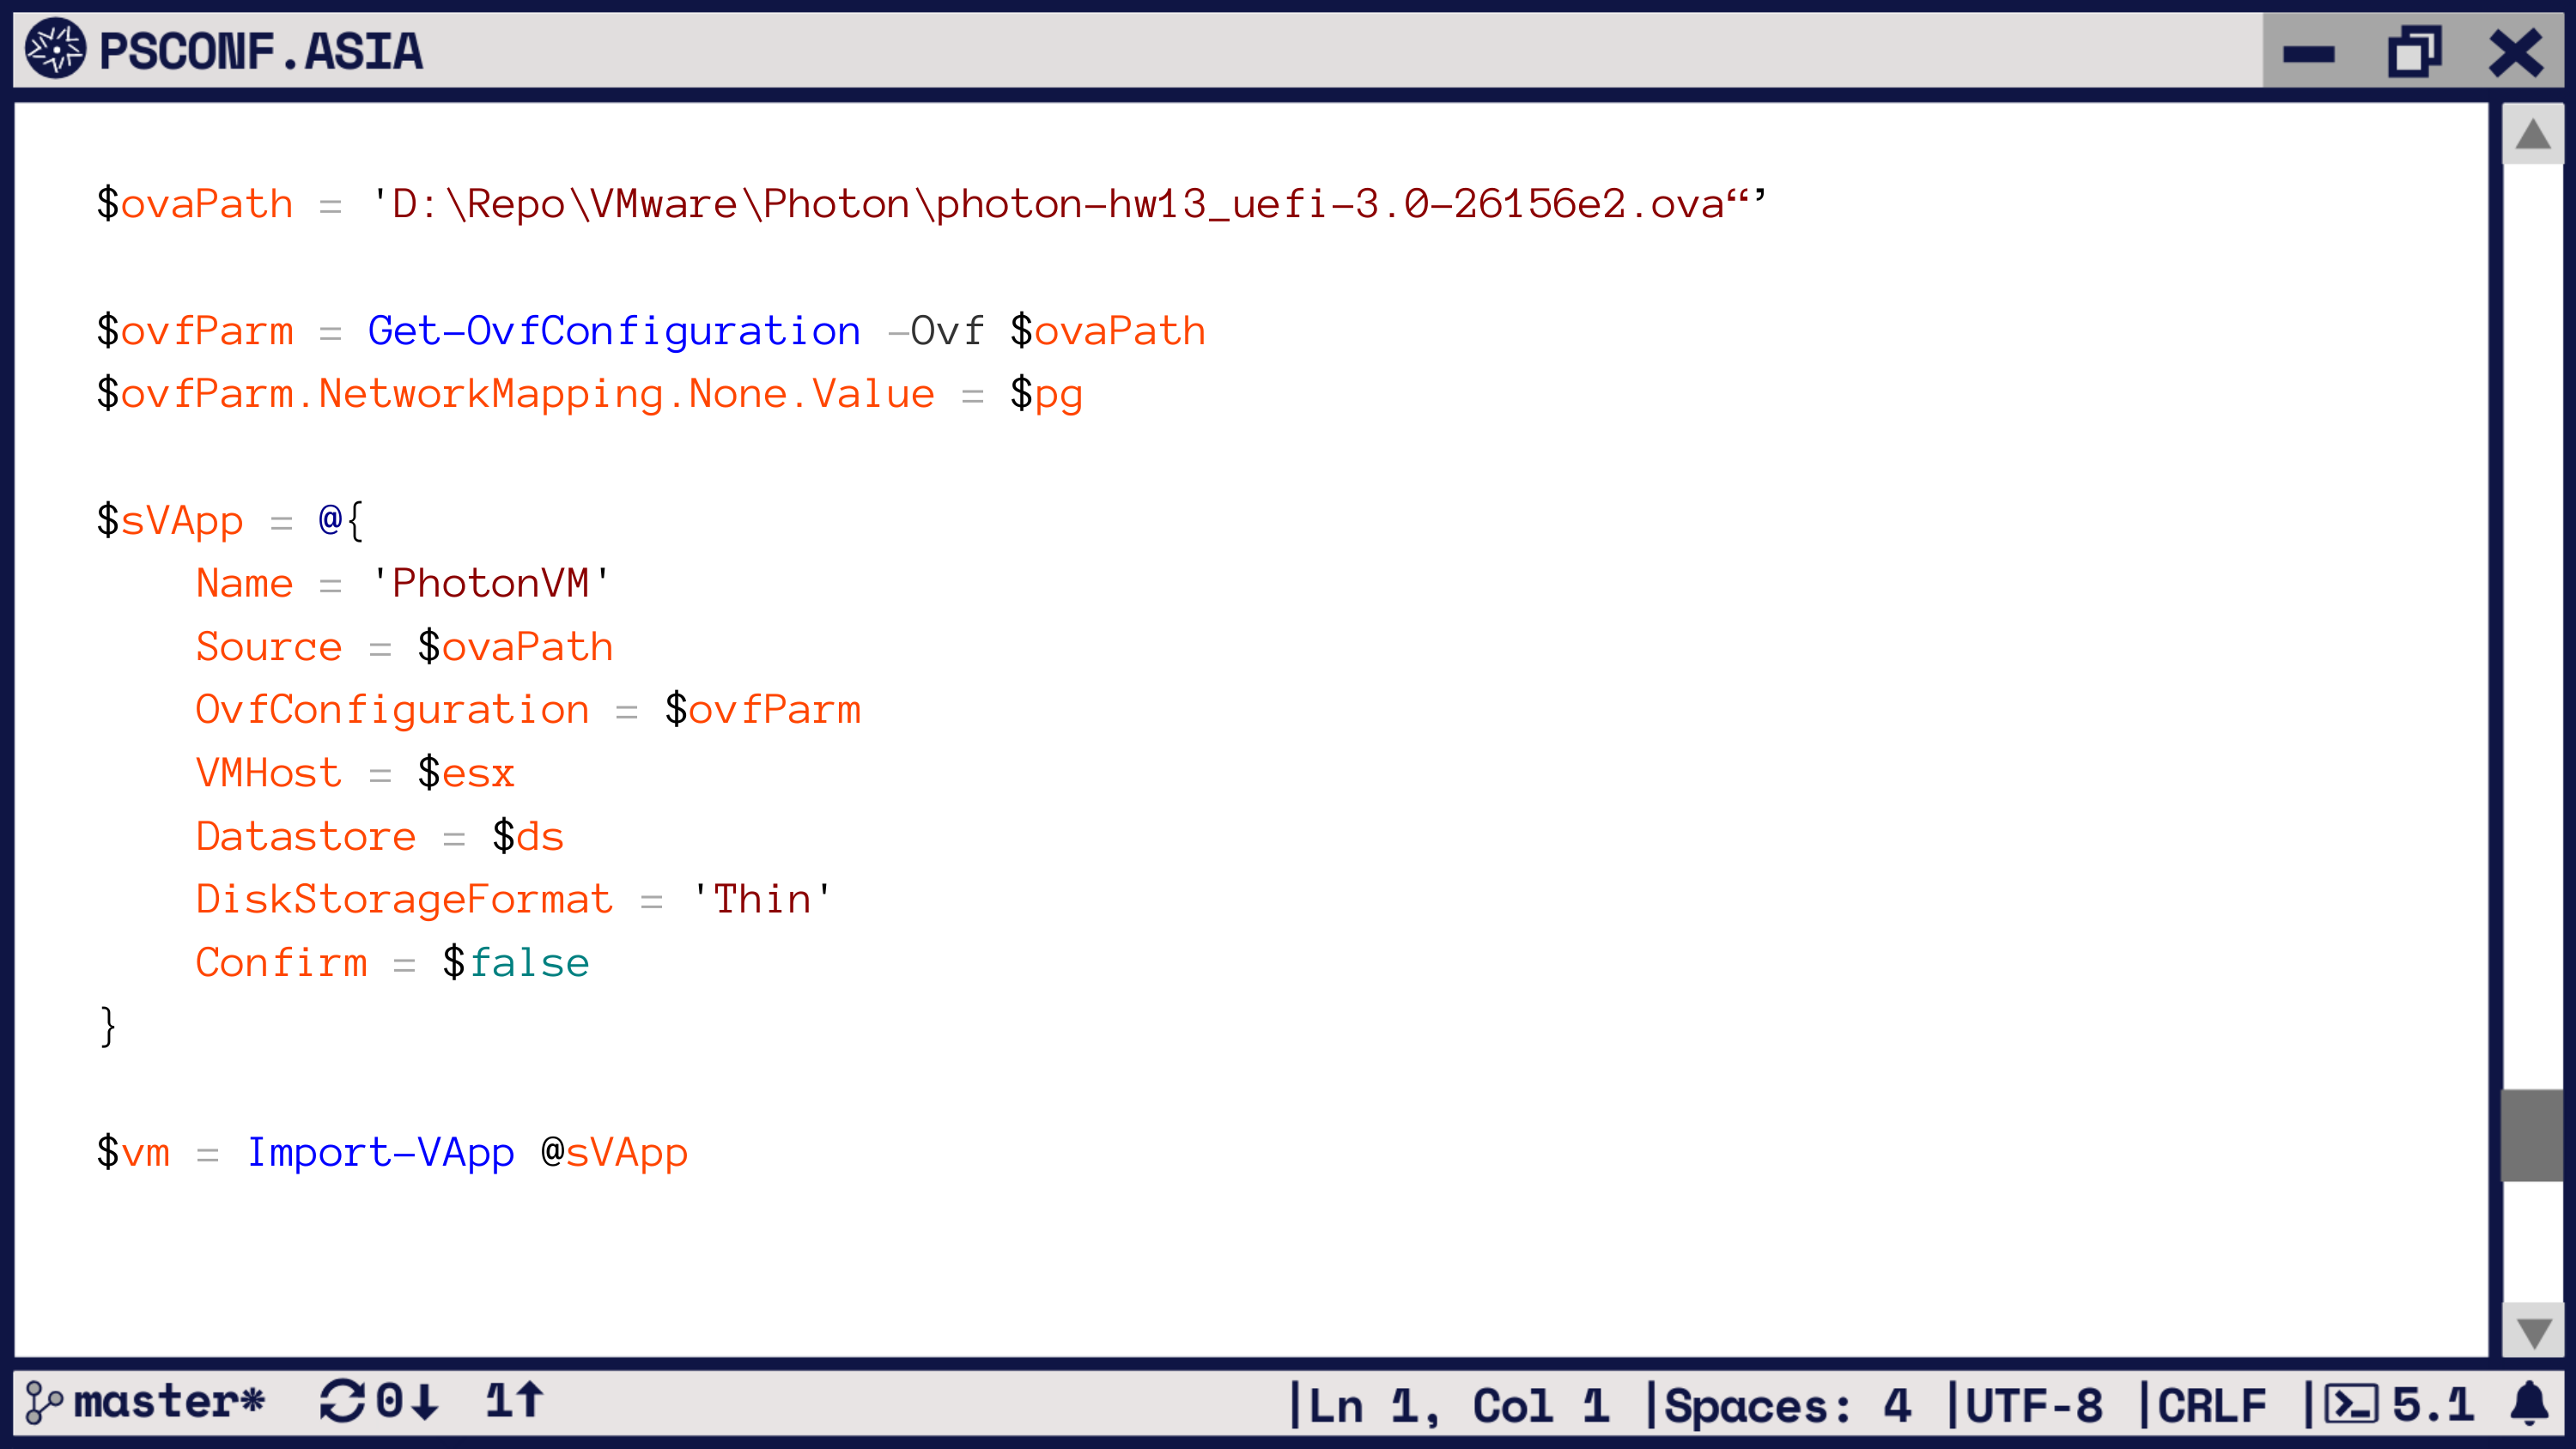

$ovaPath = 'D:\Repo\VMware\Photon\photon-hw13_uefi-3.0-26156e2.ova“’

$ovfParm = Get-OvfConfiguration -Ovf $ovaPath
$ovfParm.NetworkMapping.None.Value = $pg

$sVApp = @{
    Name = 'PhotonVM'
    Source = $ovaPath
    OvfConfiguration = $ovfParm
    VMHost = $esx
    Datastore = $ds
    DiskStorageFormat = 'Thin'
    Confirm = $false
}

$vm = Import-VApp @sVApp